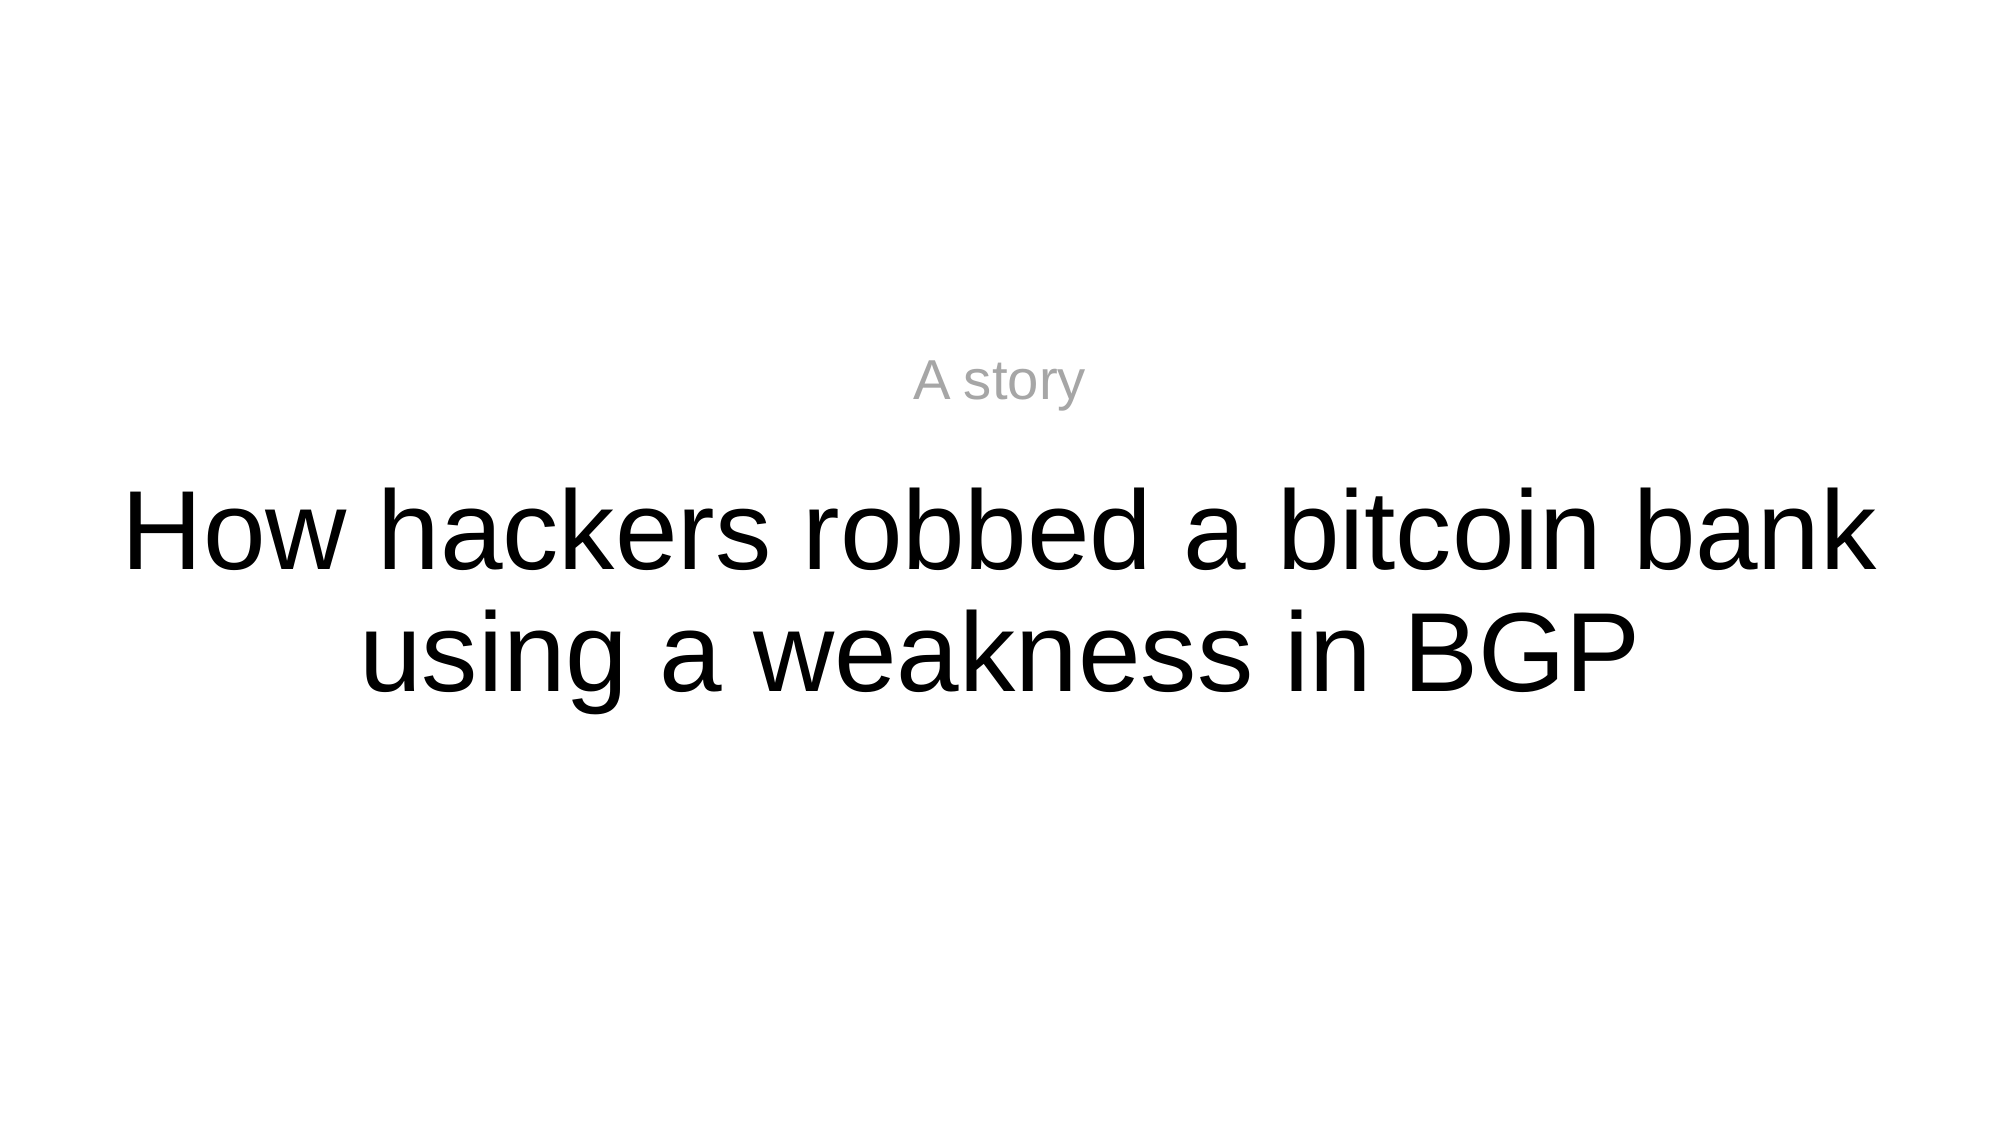

# A story How hackers robbed a bitcoin bank using a weakness in BGP